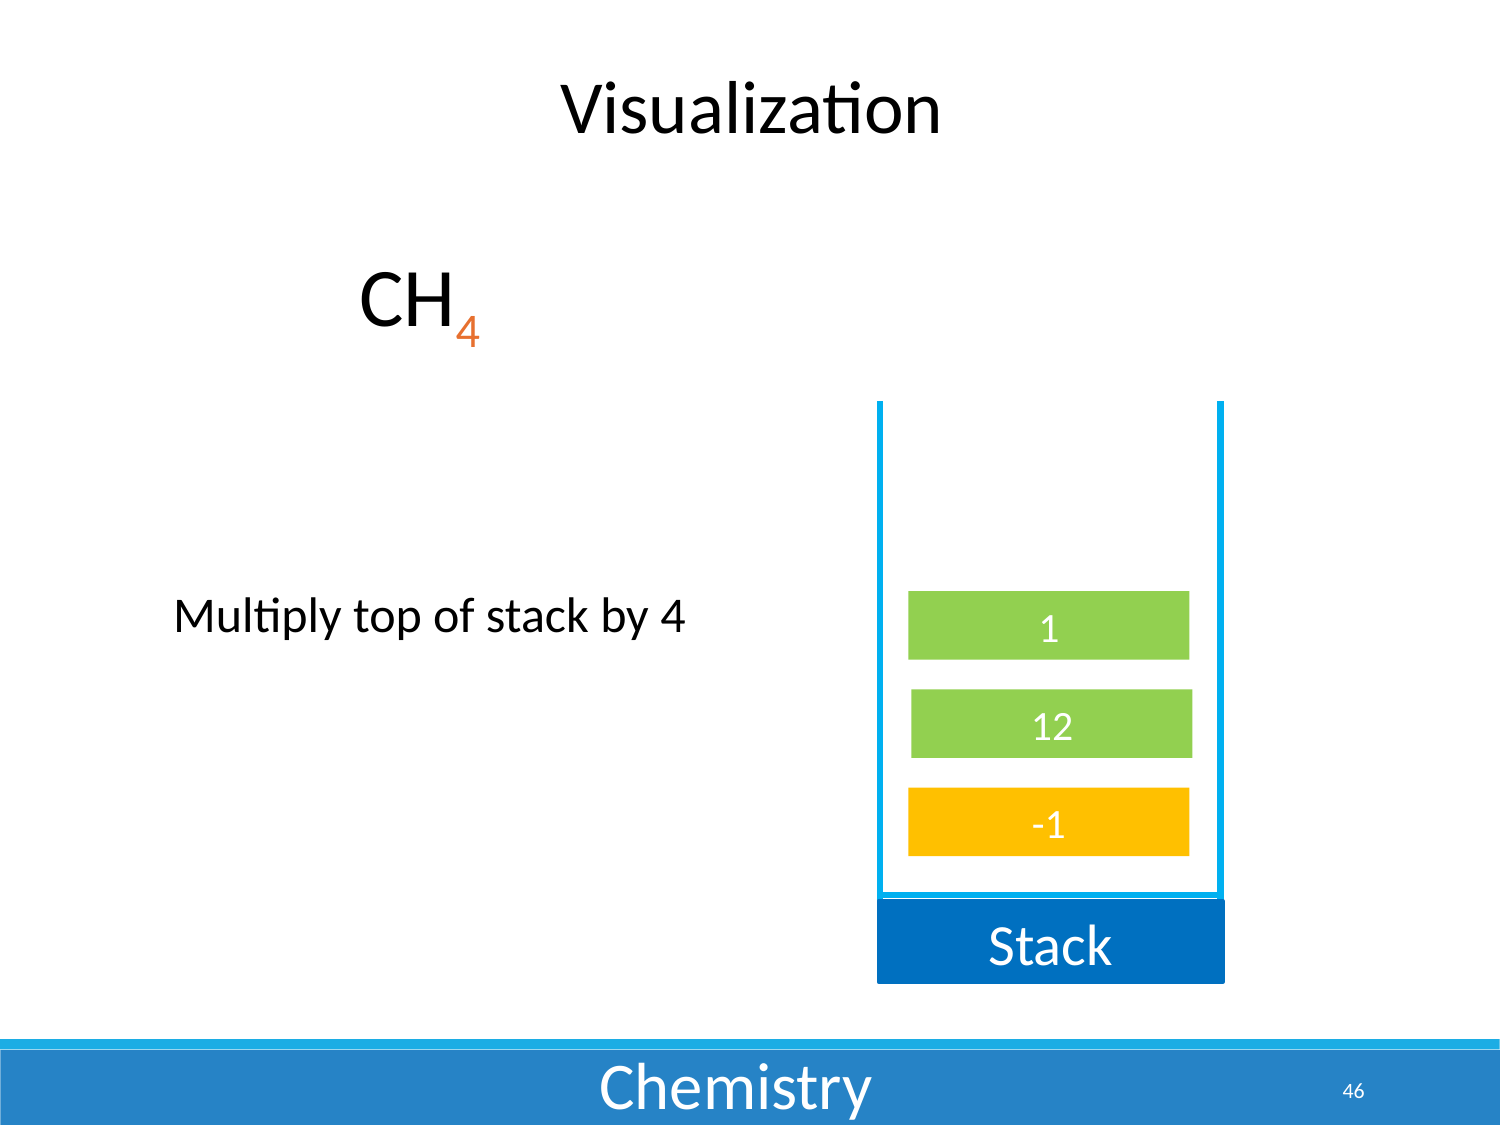

Visualization
CH4
Multiply top of stack by 4
1
12
-1
Stack
Chemistry
46